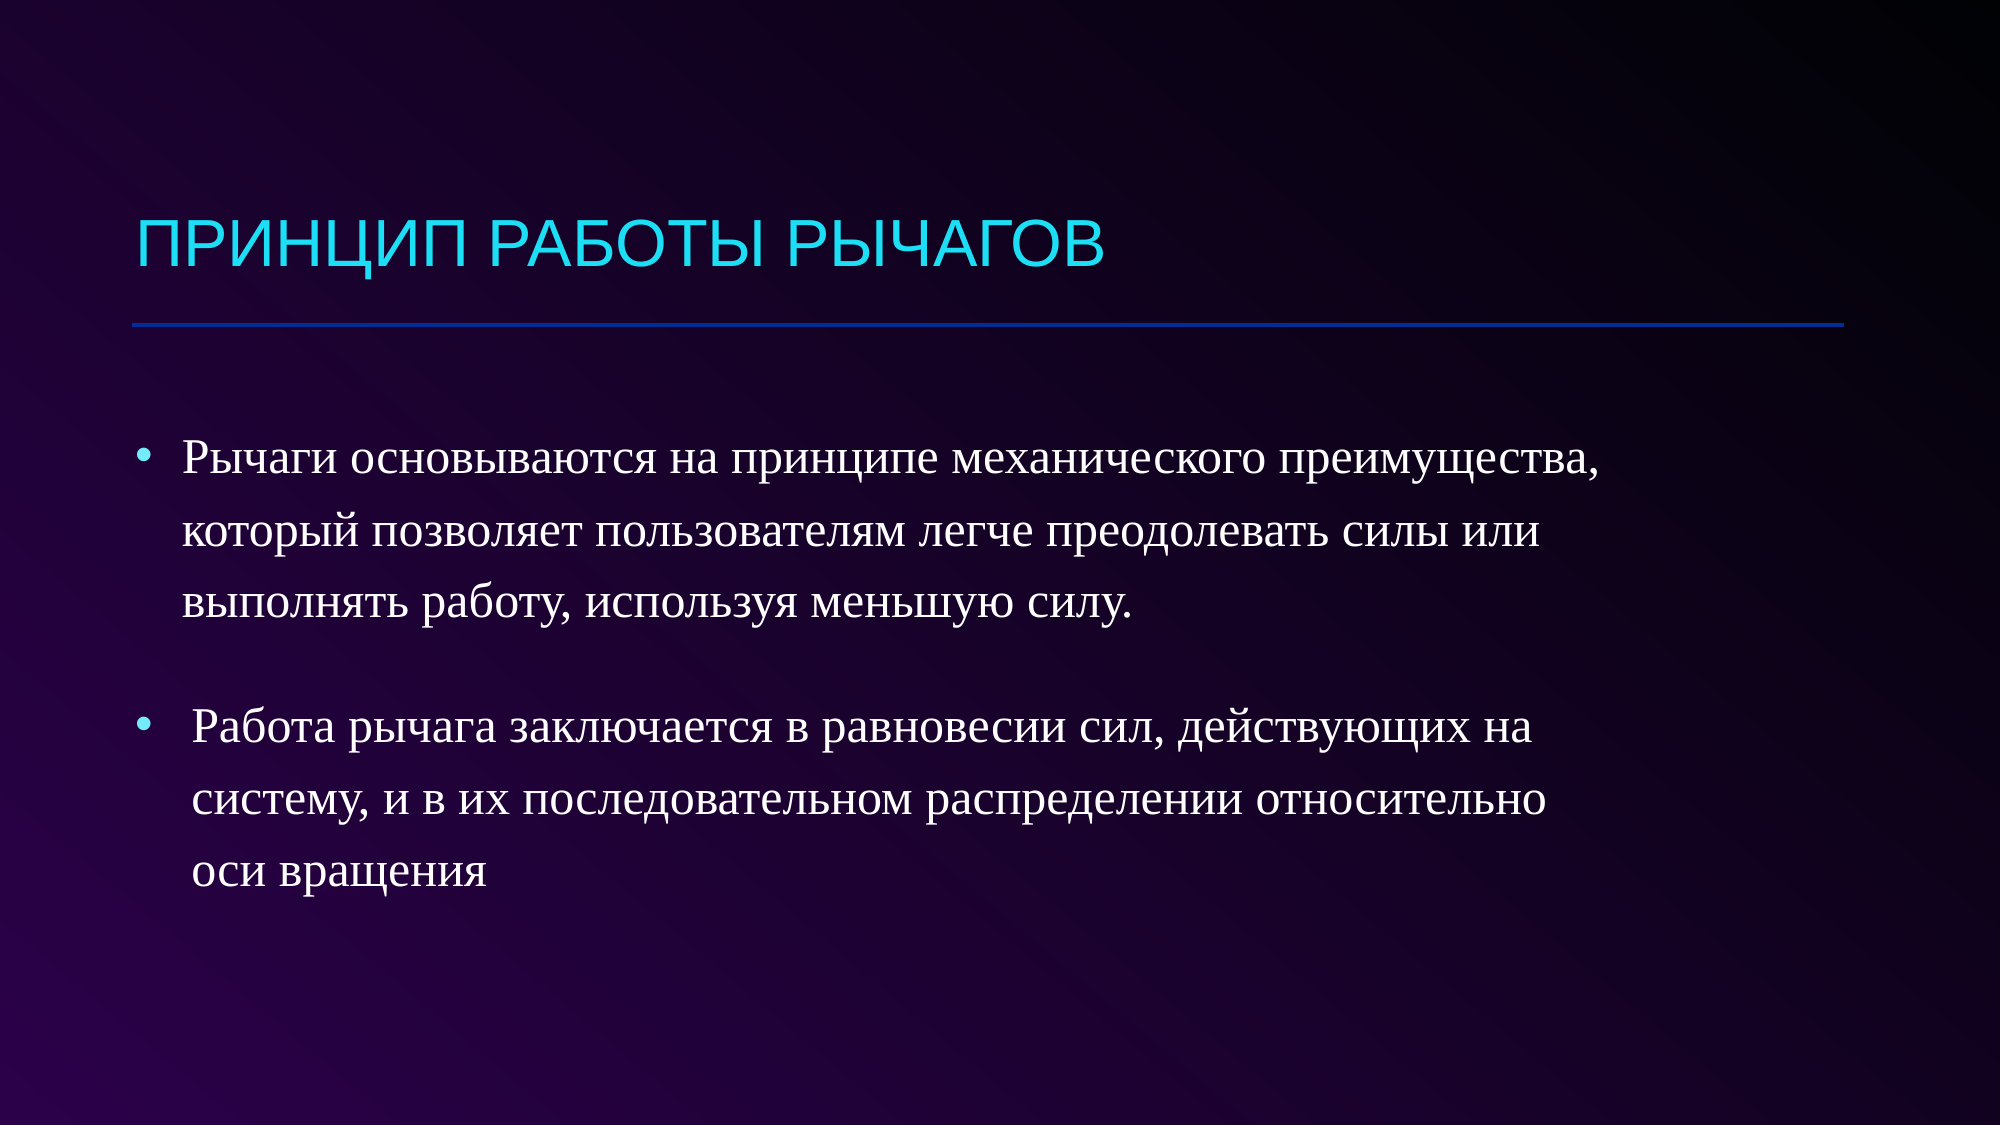

# Принцип работы рычагов
Рычаги основываются на принципе механического преимущества, который позволяет пользователям легче преодолевать силы или выполнять работу, используя меньшую силу.
Работа рычага заключается в равновесии сил, действующих на систему, и в их последовательном распределении относительно оси вращения